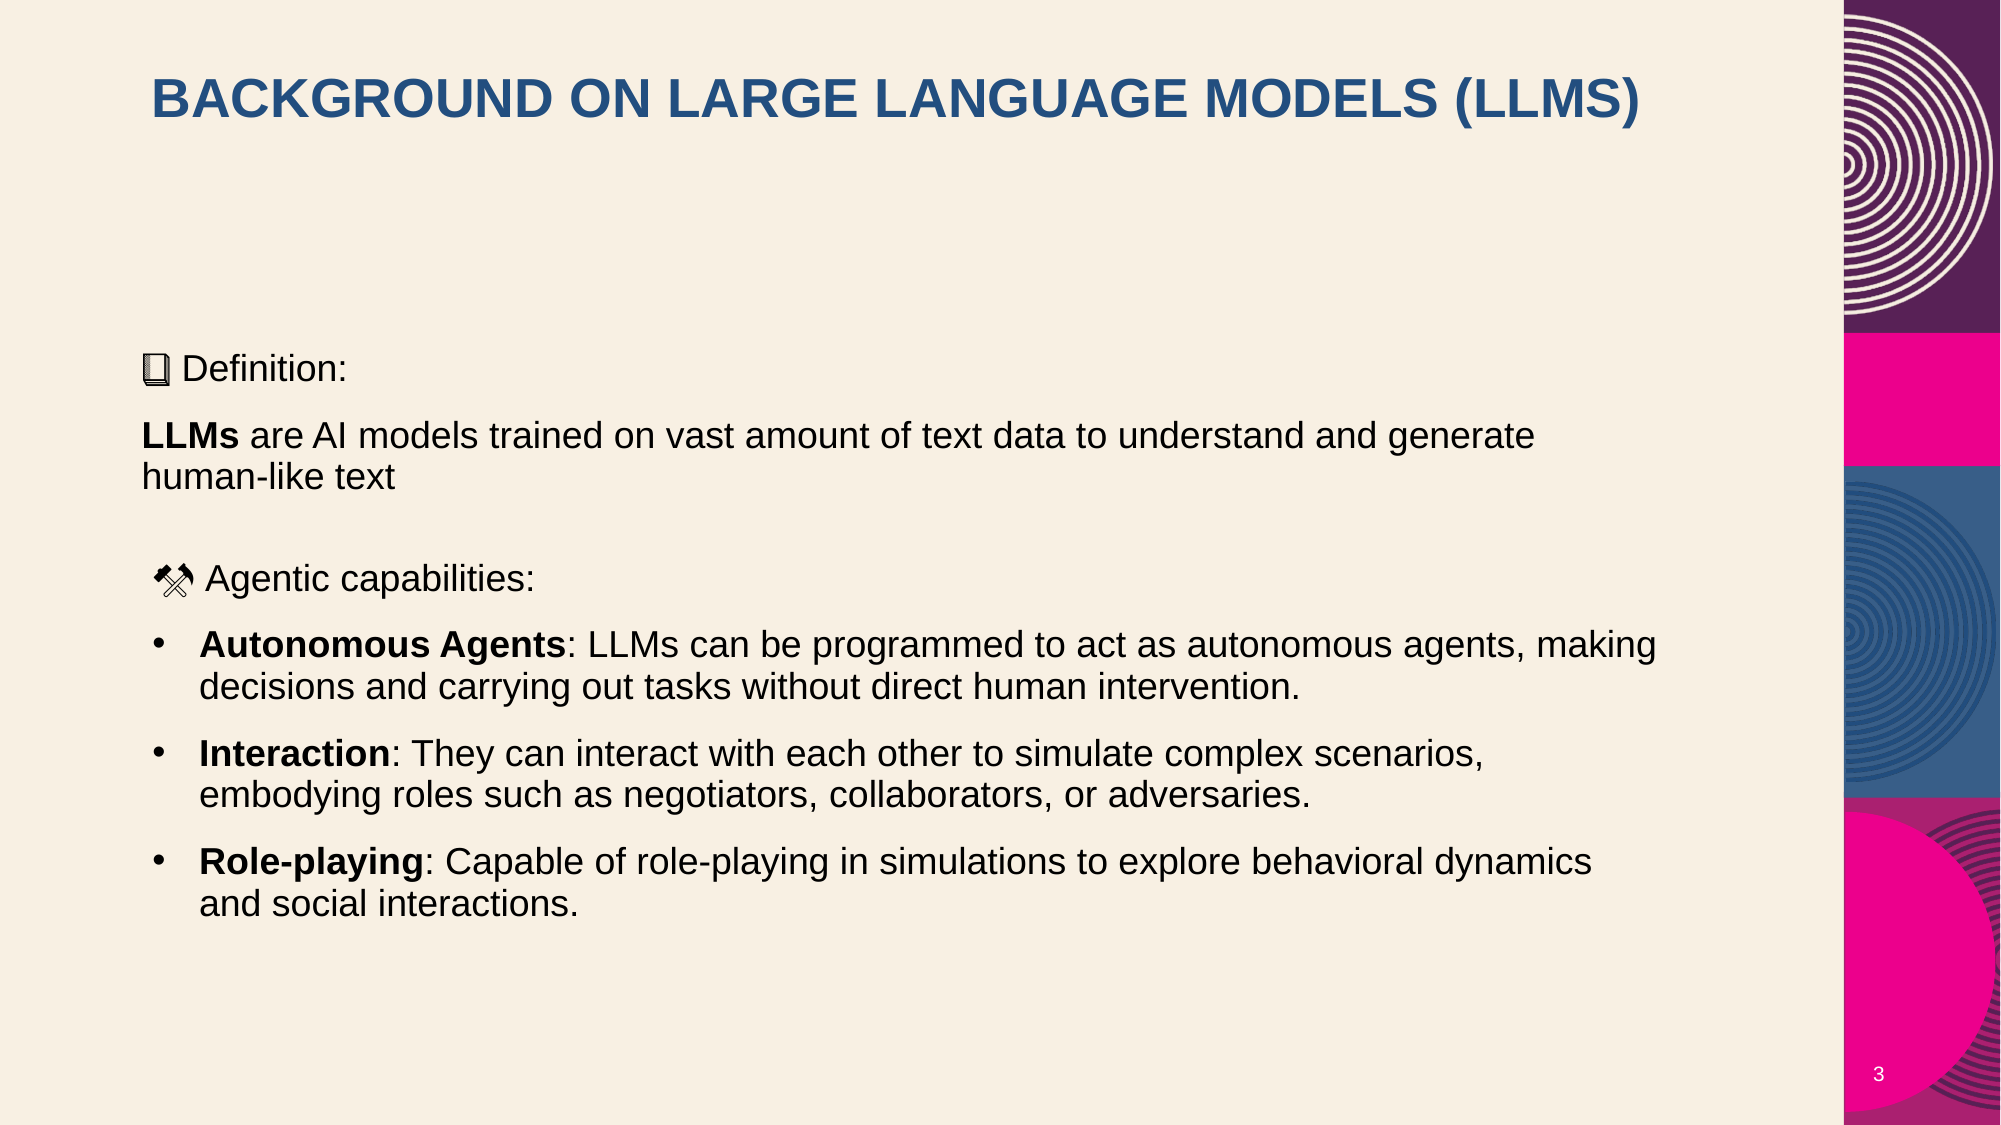

# Background on Large Language Models (LLMs)
📔 Definition:
LLMs are AI models trained on vast amount of text data to understand and generate human-like text
⚒️ Agentic capabilities:
Autonomous Agents: LLMs can be programmed to act as autonomous agents, making decisions and carrying out tasks without direct human intervention.
Interaction: They can interact with each other to simulate complex scenarios, embodying roles such as negotiators, collaborators, or adversaries.
Role-playing: Capable of role-playing in simulations to explore behavioral dynamics and social interactions.

3